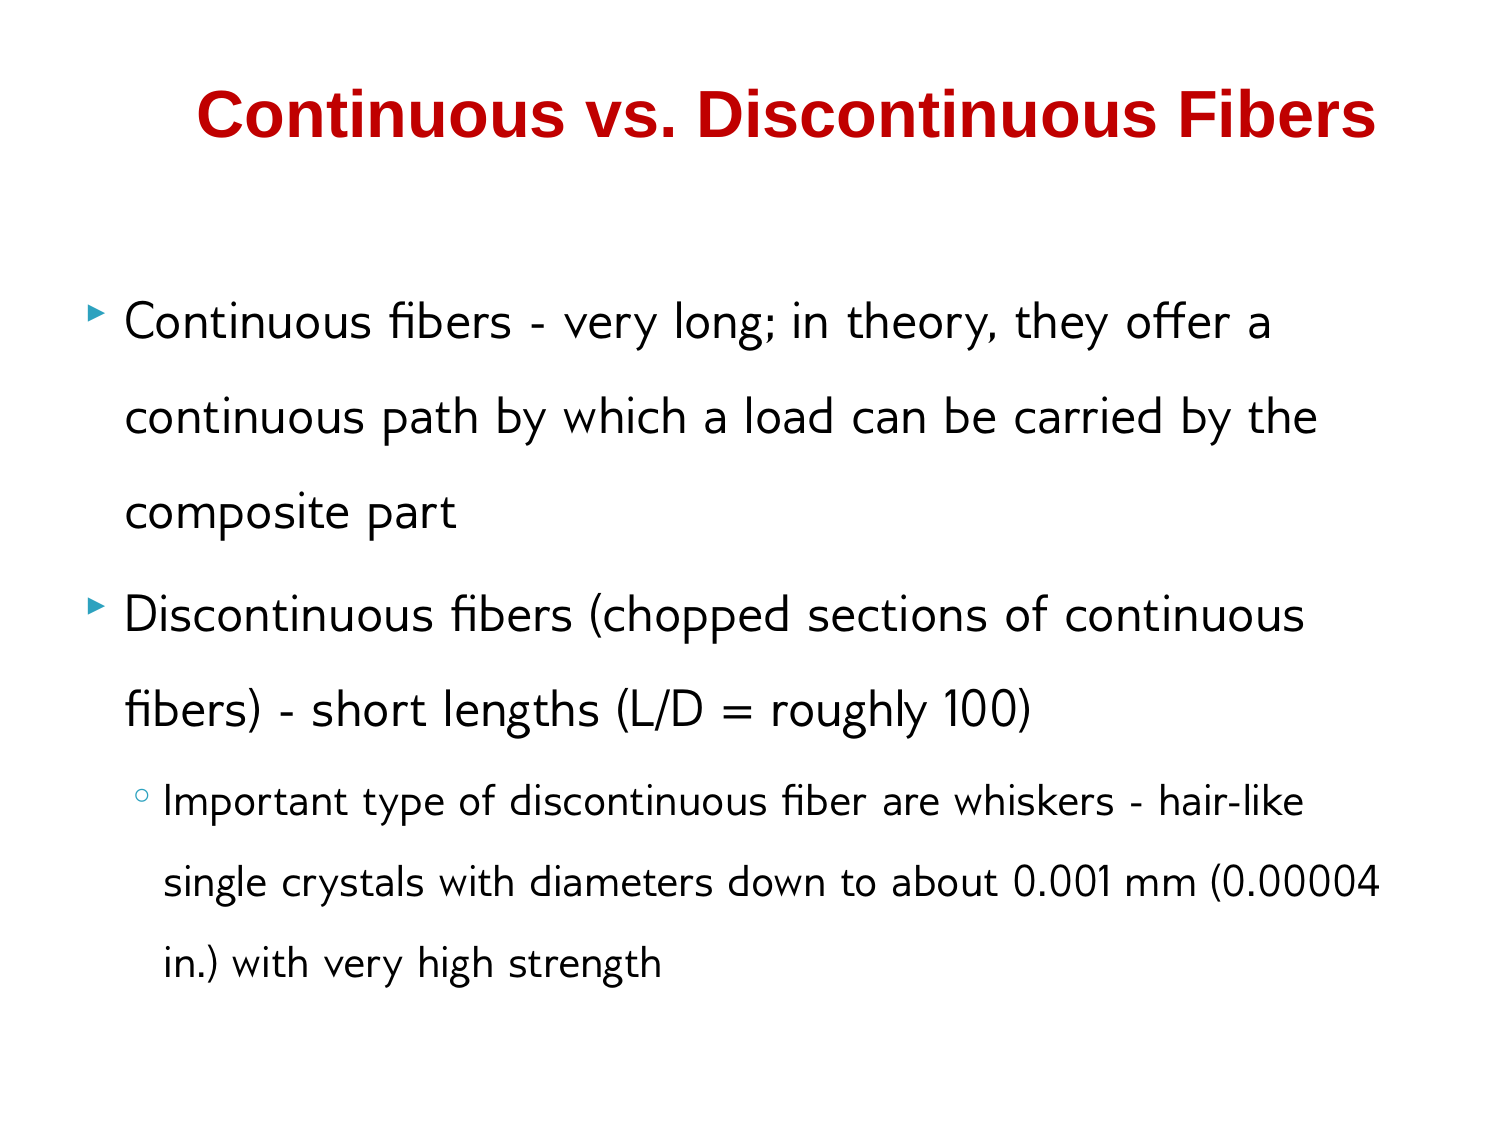

# Continuous vs. Discontinuous Fibers
Continuous fibers - very long; in theory, they offer a continuous path by which a load can be carried by the composite part
Discontinuous fibers (chopped sections of continuous fibers) - short lengths (L/D = roughly 100)
Important type of discontinuous fiber are whiskers ‑ hair-like single crystals with diameters down to about 0.001 mm (0.00004 in.) with very high strength